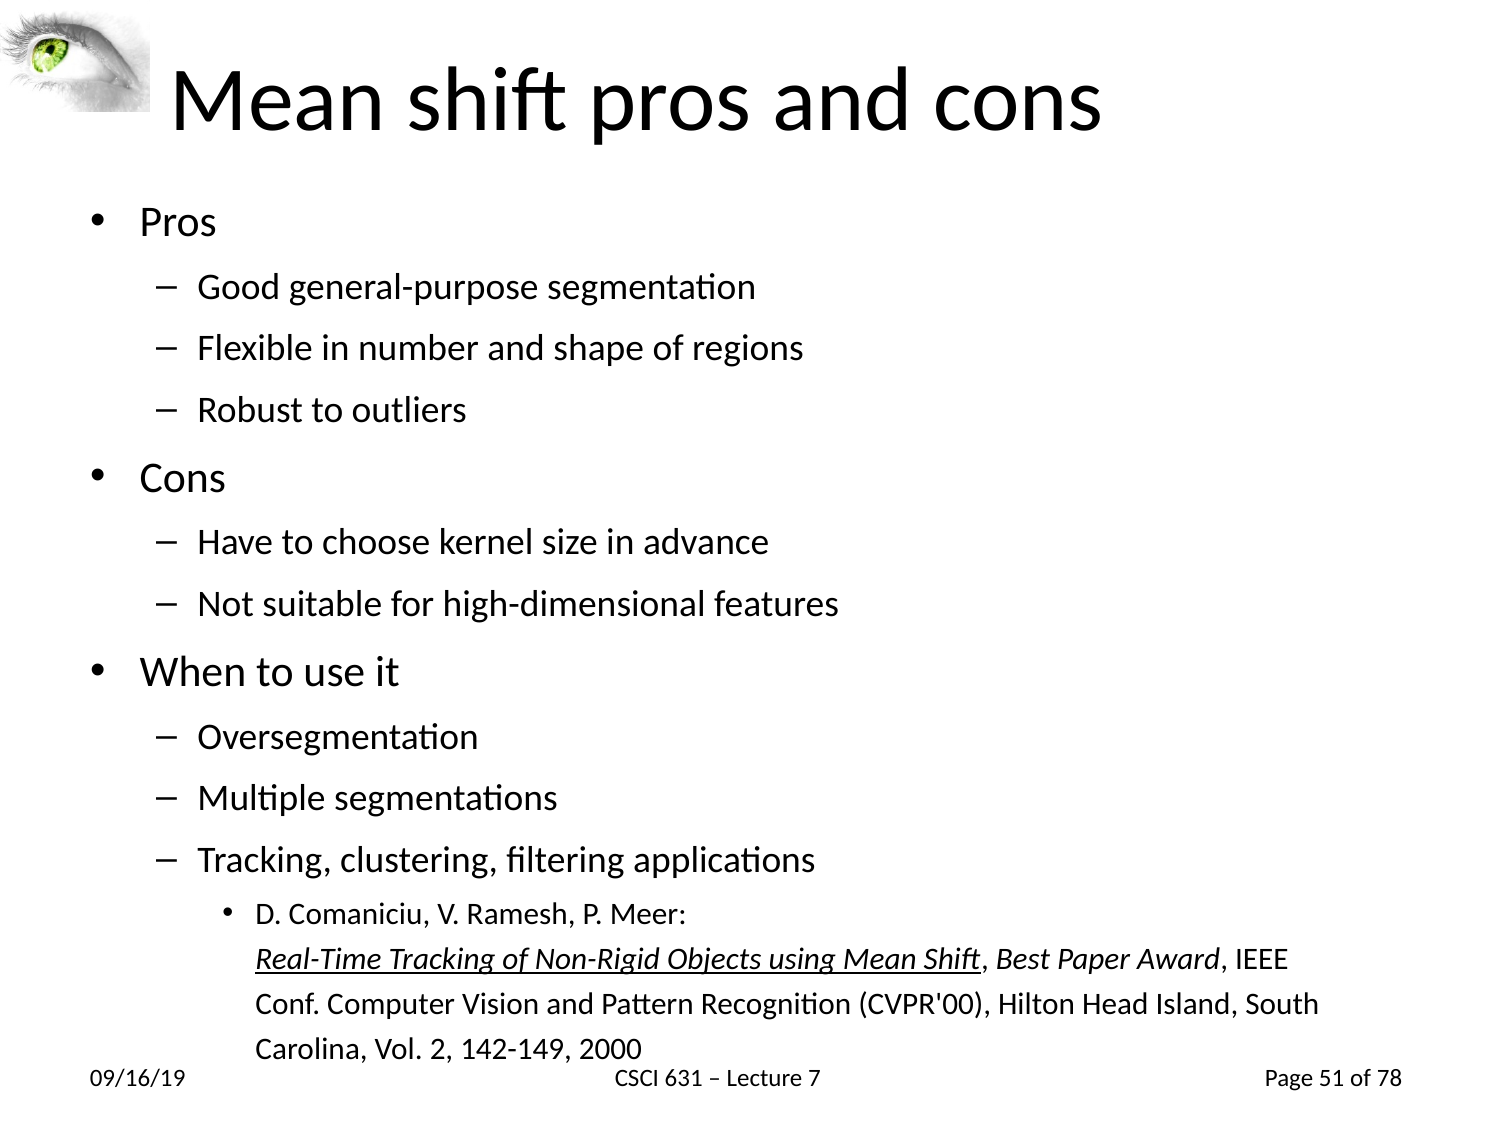

# Mean shift pros and cons
Pros
Good general-purpose segmentation
Flexible in number and shape of regions
Robust to outliers
Cons
Have to choose kernel size in advance
Not suitable for high-dimensional features
When to use it
Oversegmentation
Multiple segmentations
Tracking, clustering, filtering applications
D. Comaniciu, V. Ramesh, P. Meer: Real-Time Tracking of Non-Rigid Objects using Mean Shift, Best Paper Award, IEEE Conf. Computer Vision and Pattern Recognition (CVPR'00), Hilton Head Island, South Carolina, Vol. 2, 142-149, 2000